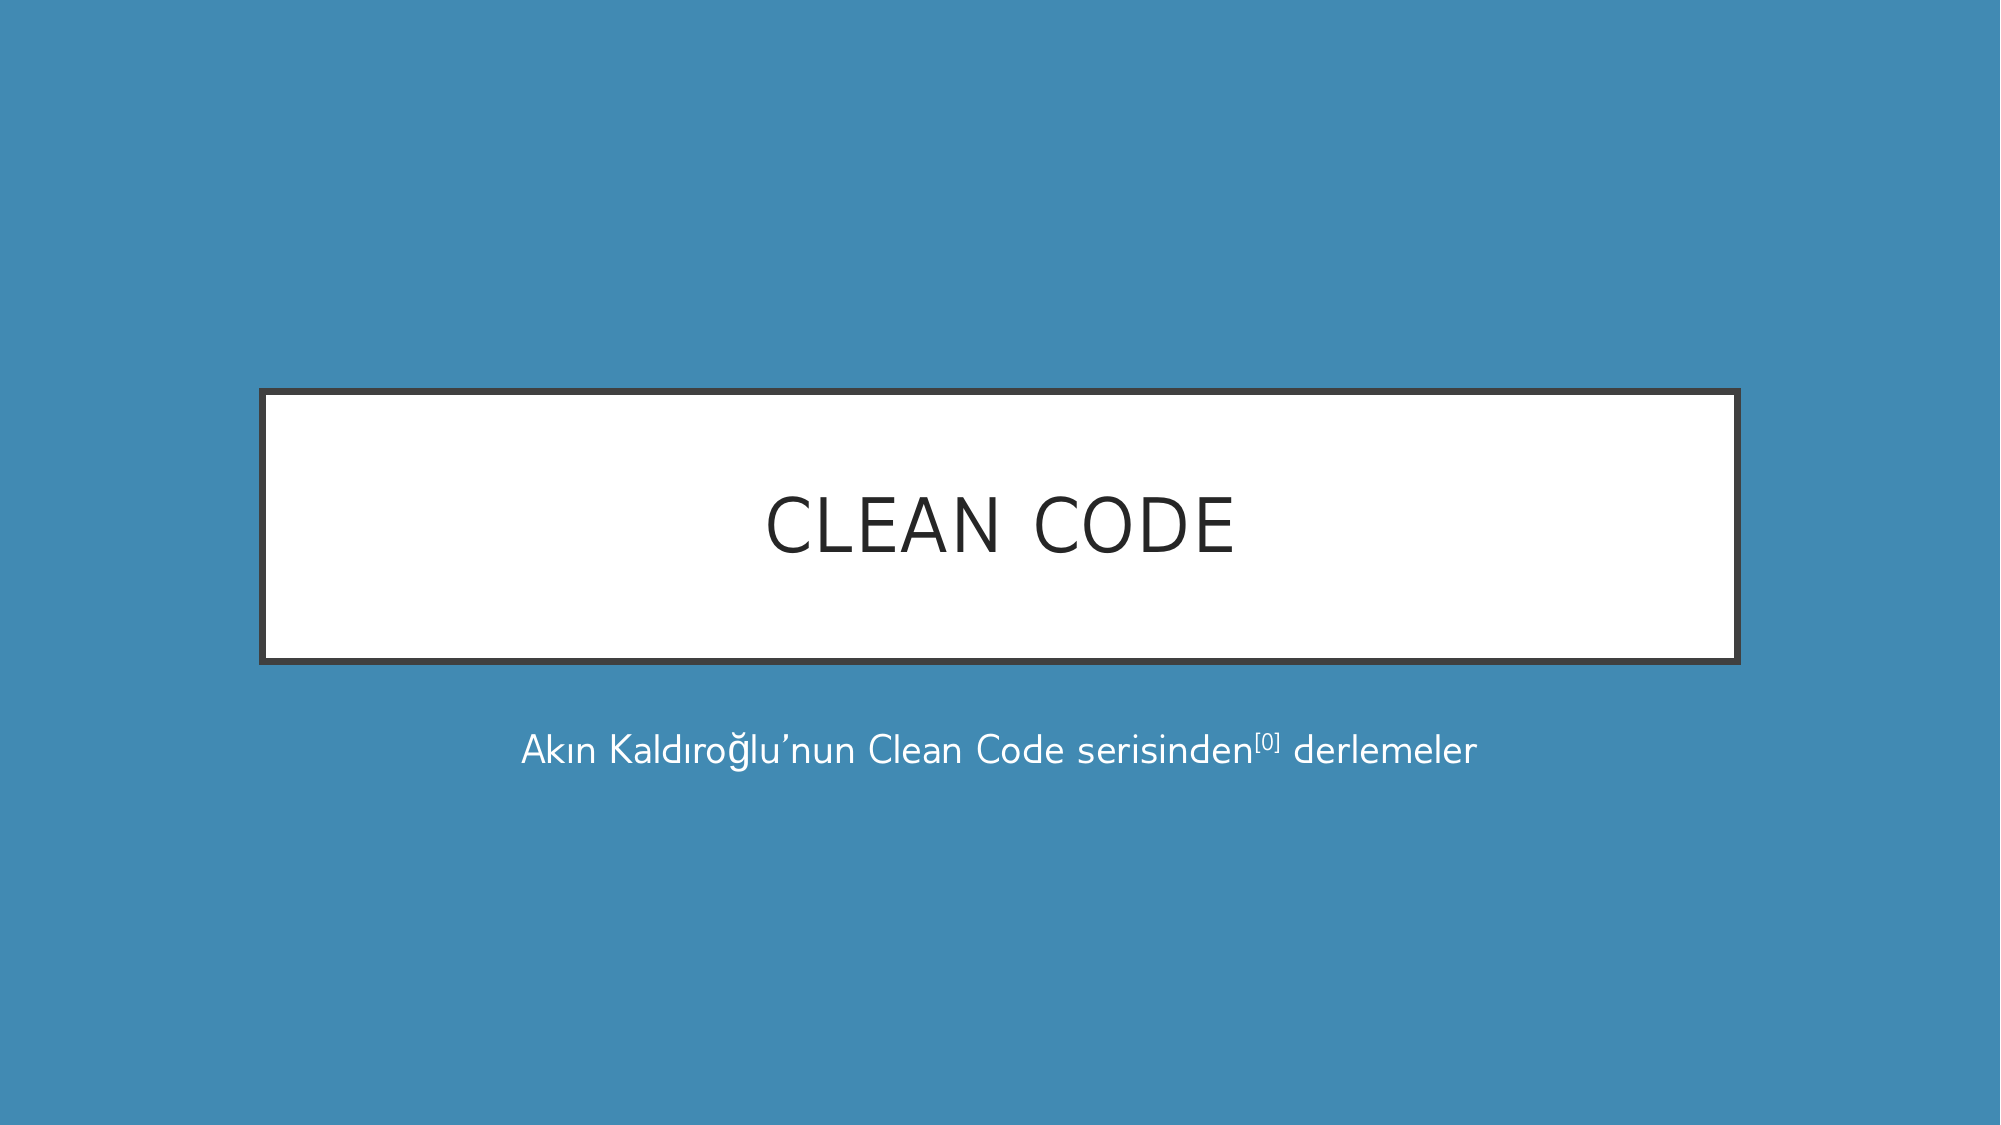

# Clean code
Akın Kaldıroğlu’nun Clean Code serisinden[0] derlemeler